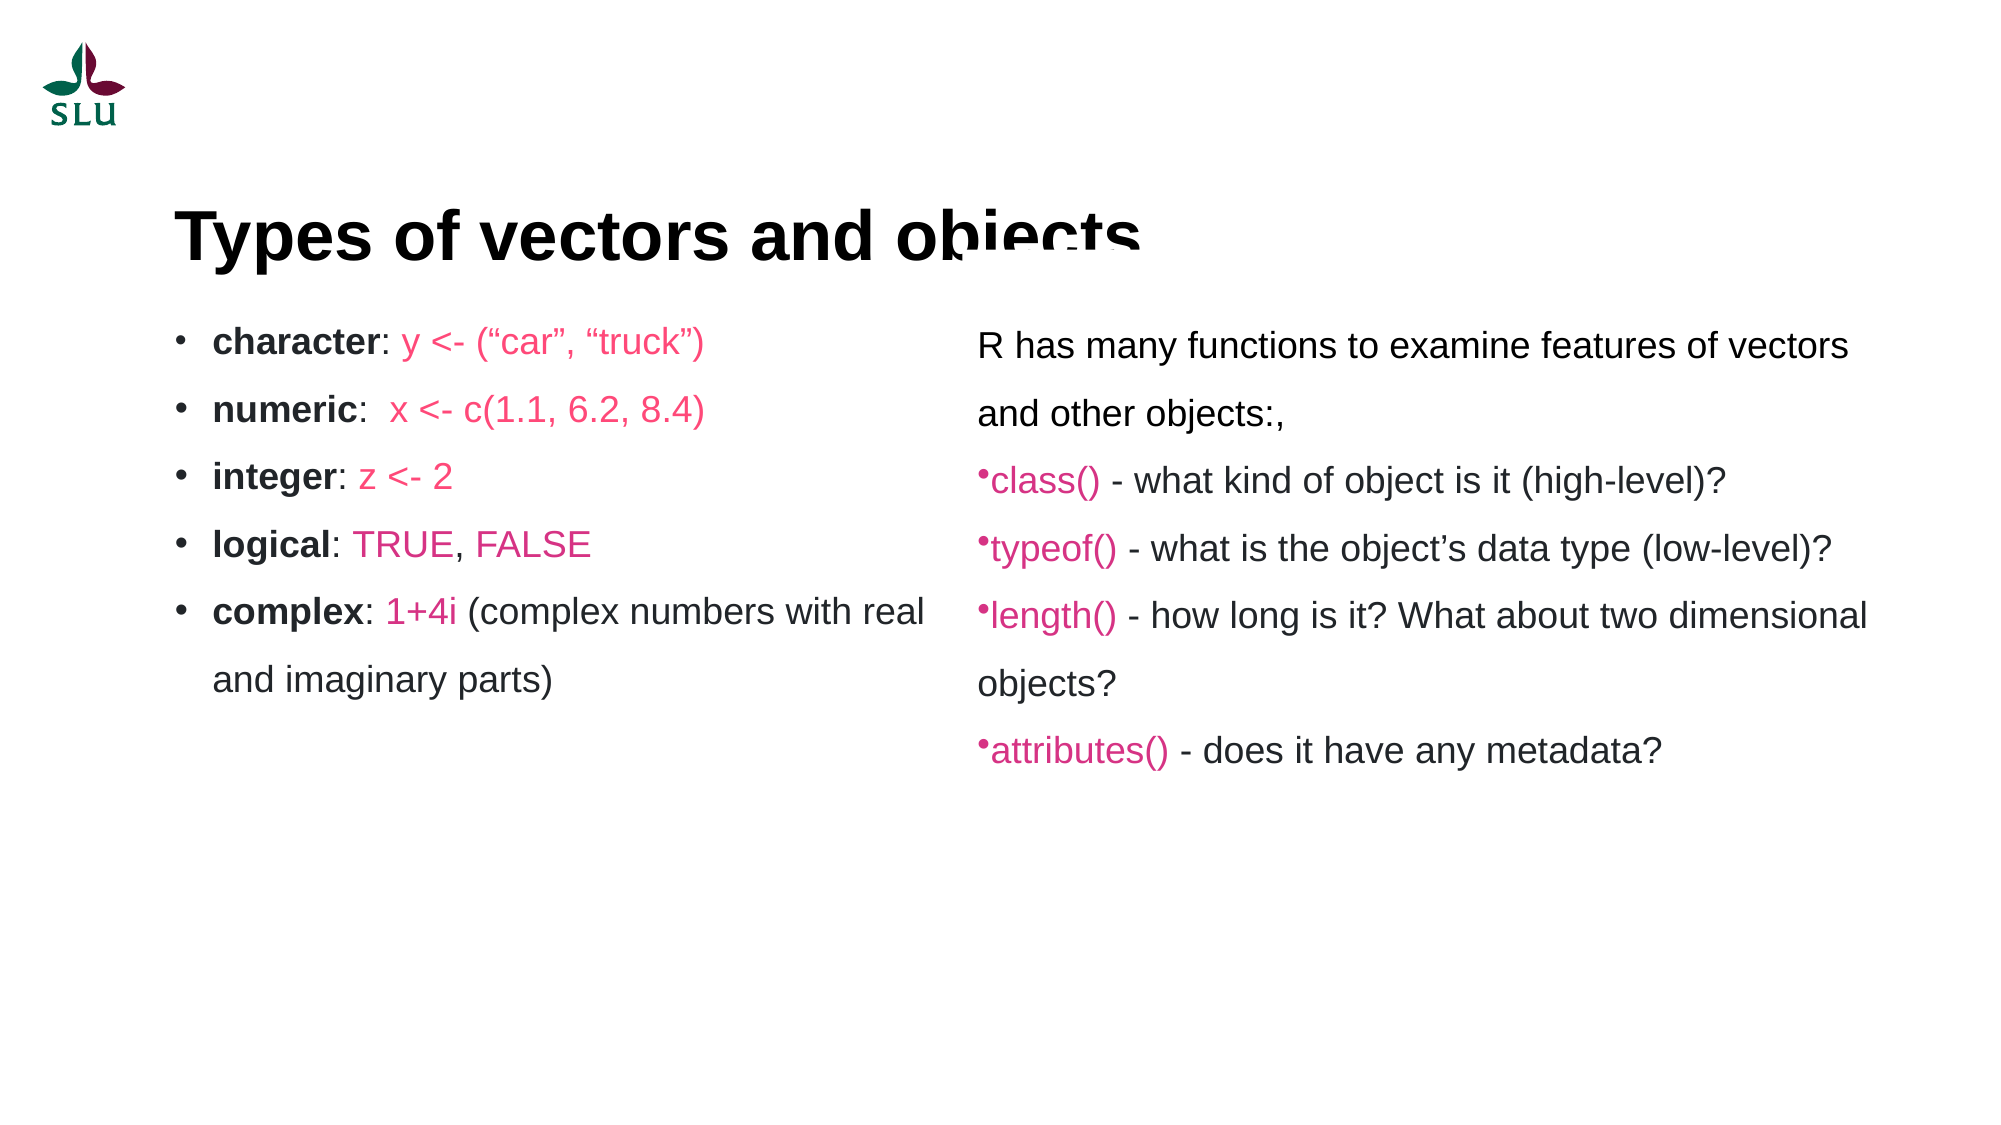

18
# Types of vectors and objects
character: y <- (“car”, “truck”)
numeric:  x <- c(1.1, 6.2, 8.4)
integer: z <- 2
logical: TRUE, FALSE
complex: 1+4i (complex numbers with real and imaginary parts)

R has many functions to examine features of vectors and other objects:,
class() - what kind of object is it (high-level)?
typeof() - what is the object’s data type (low-level)?
length() - how long is it? What about two dimensional objects?
attributes() - does it have any metadata?